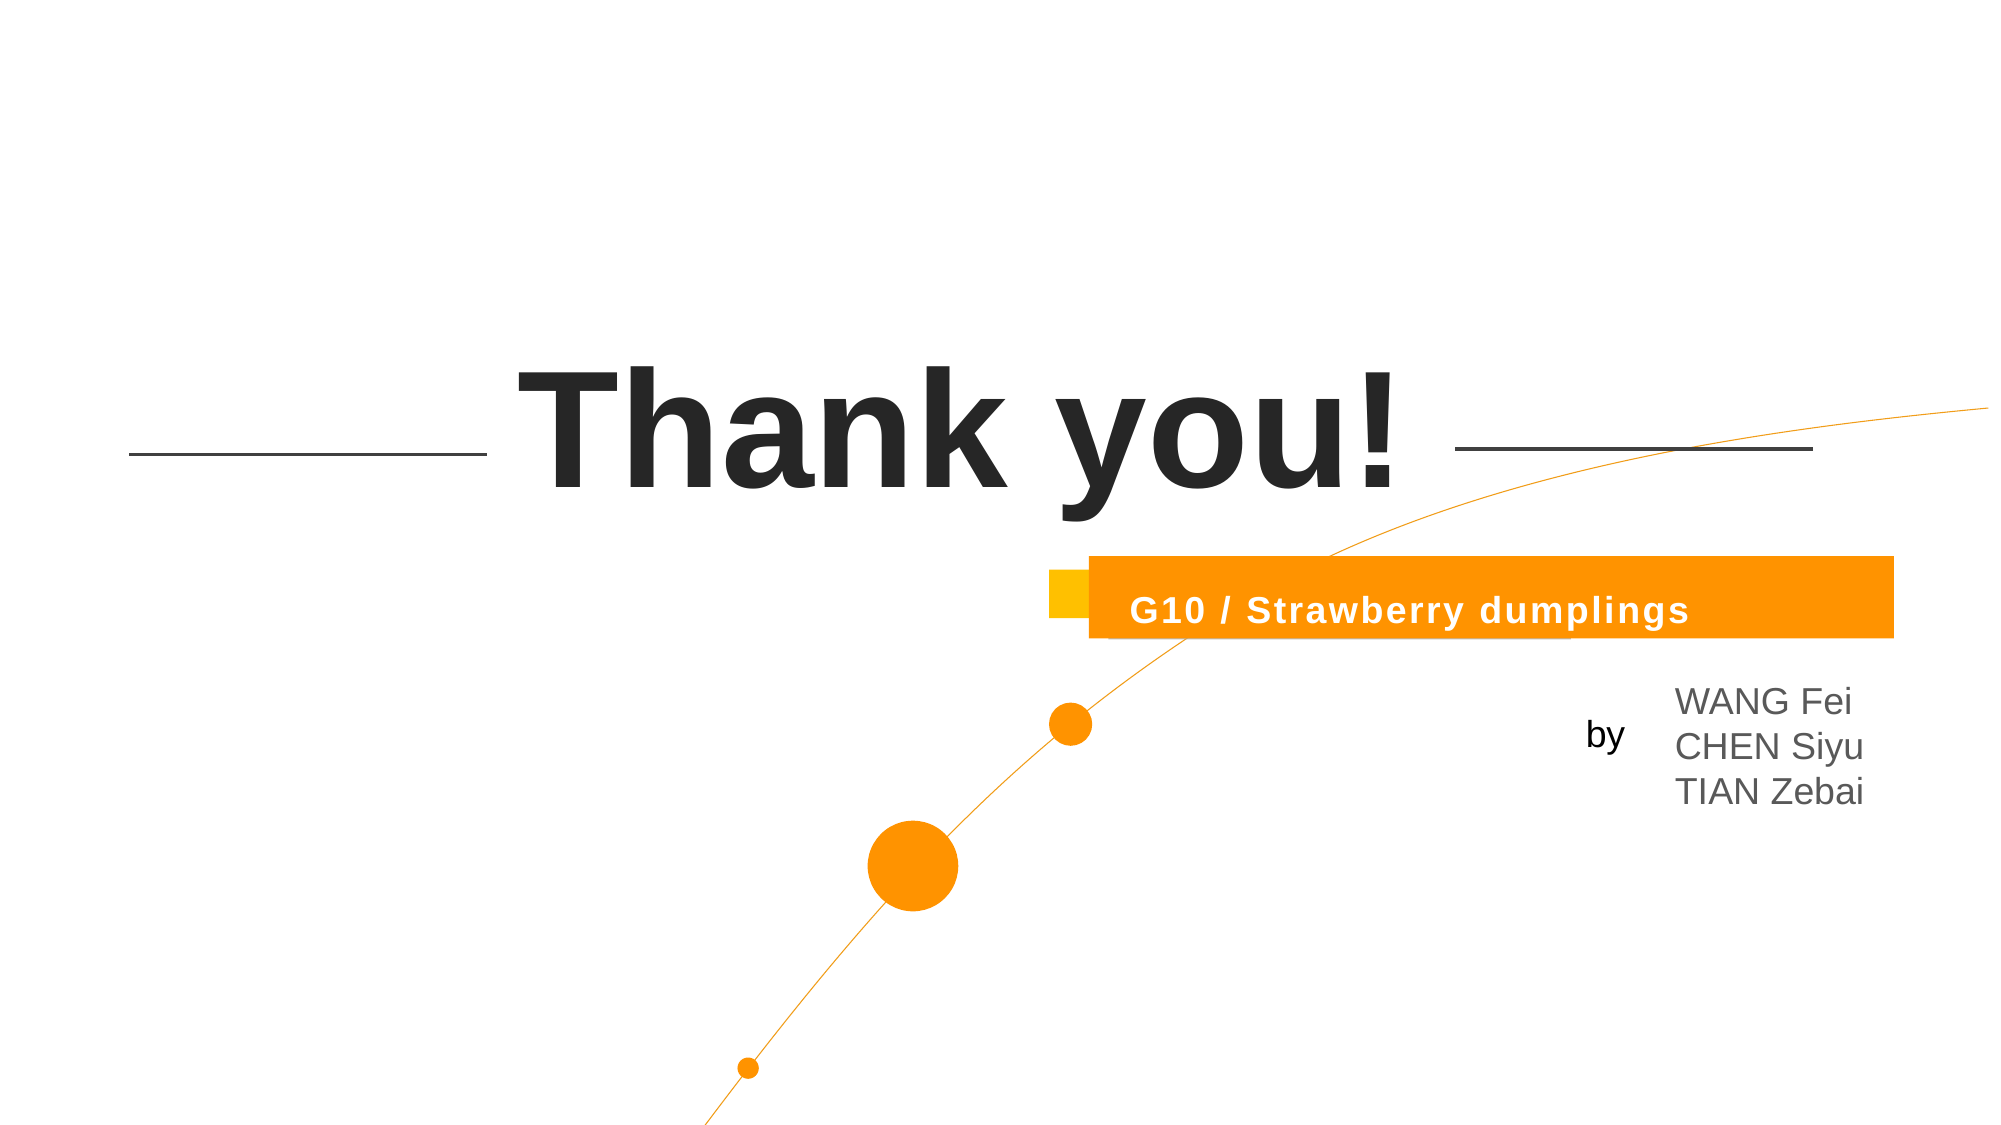

Thank you!

  G10 / Strawberry dumplings

WANG Fei
CHEN Siyu
TIAN Zebai

by